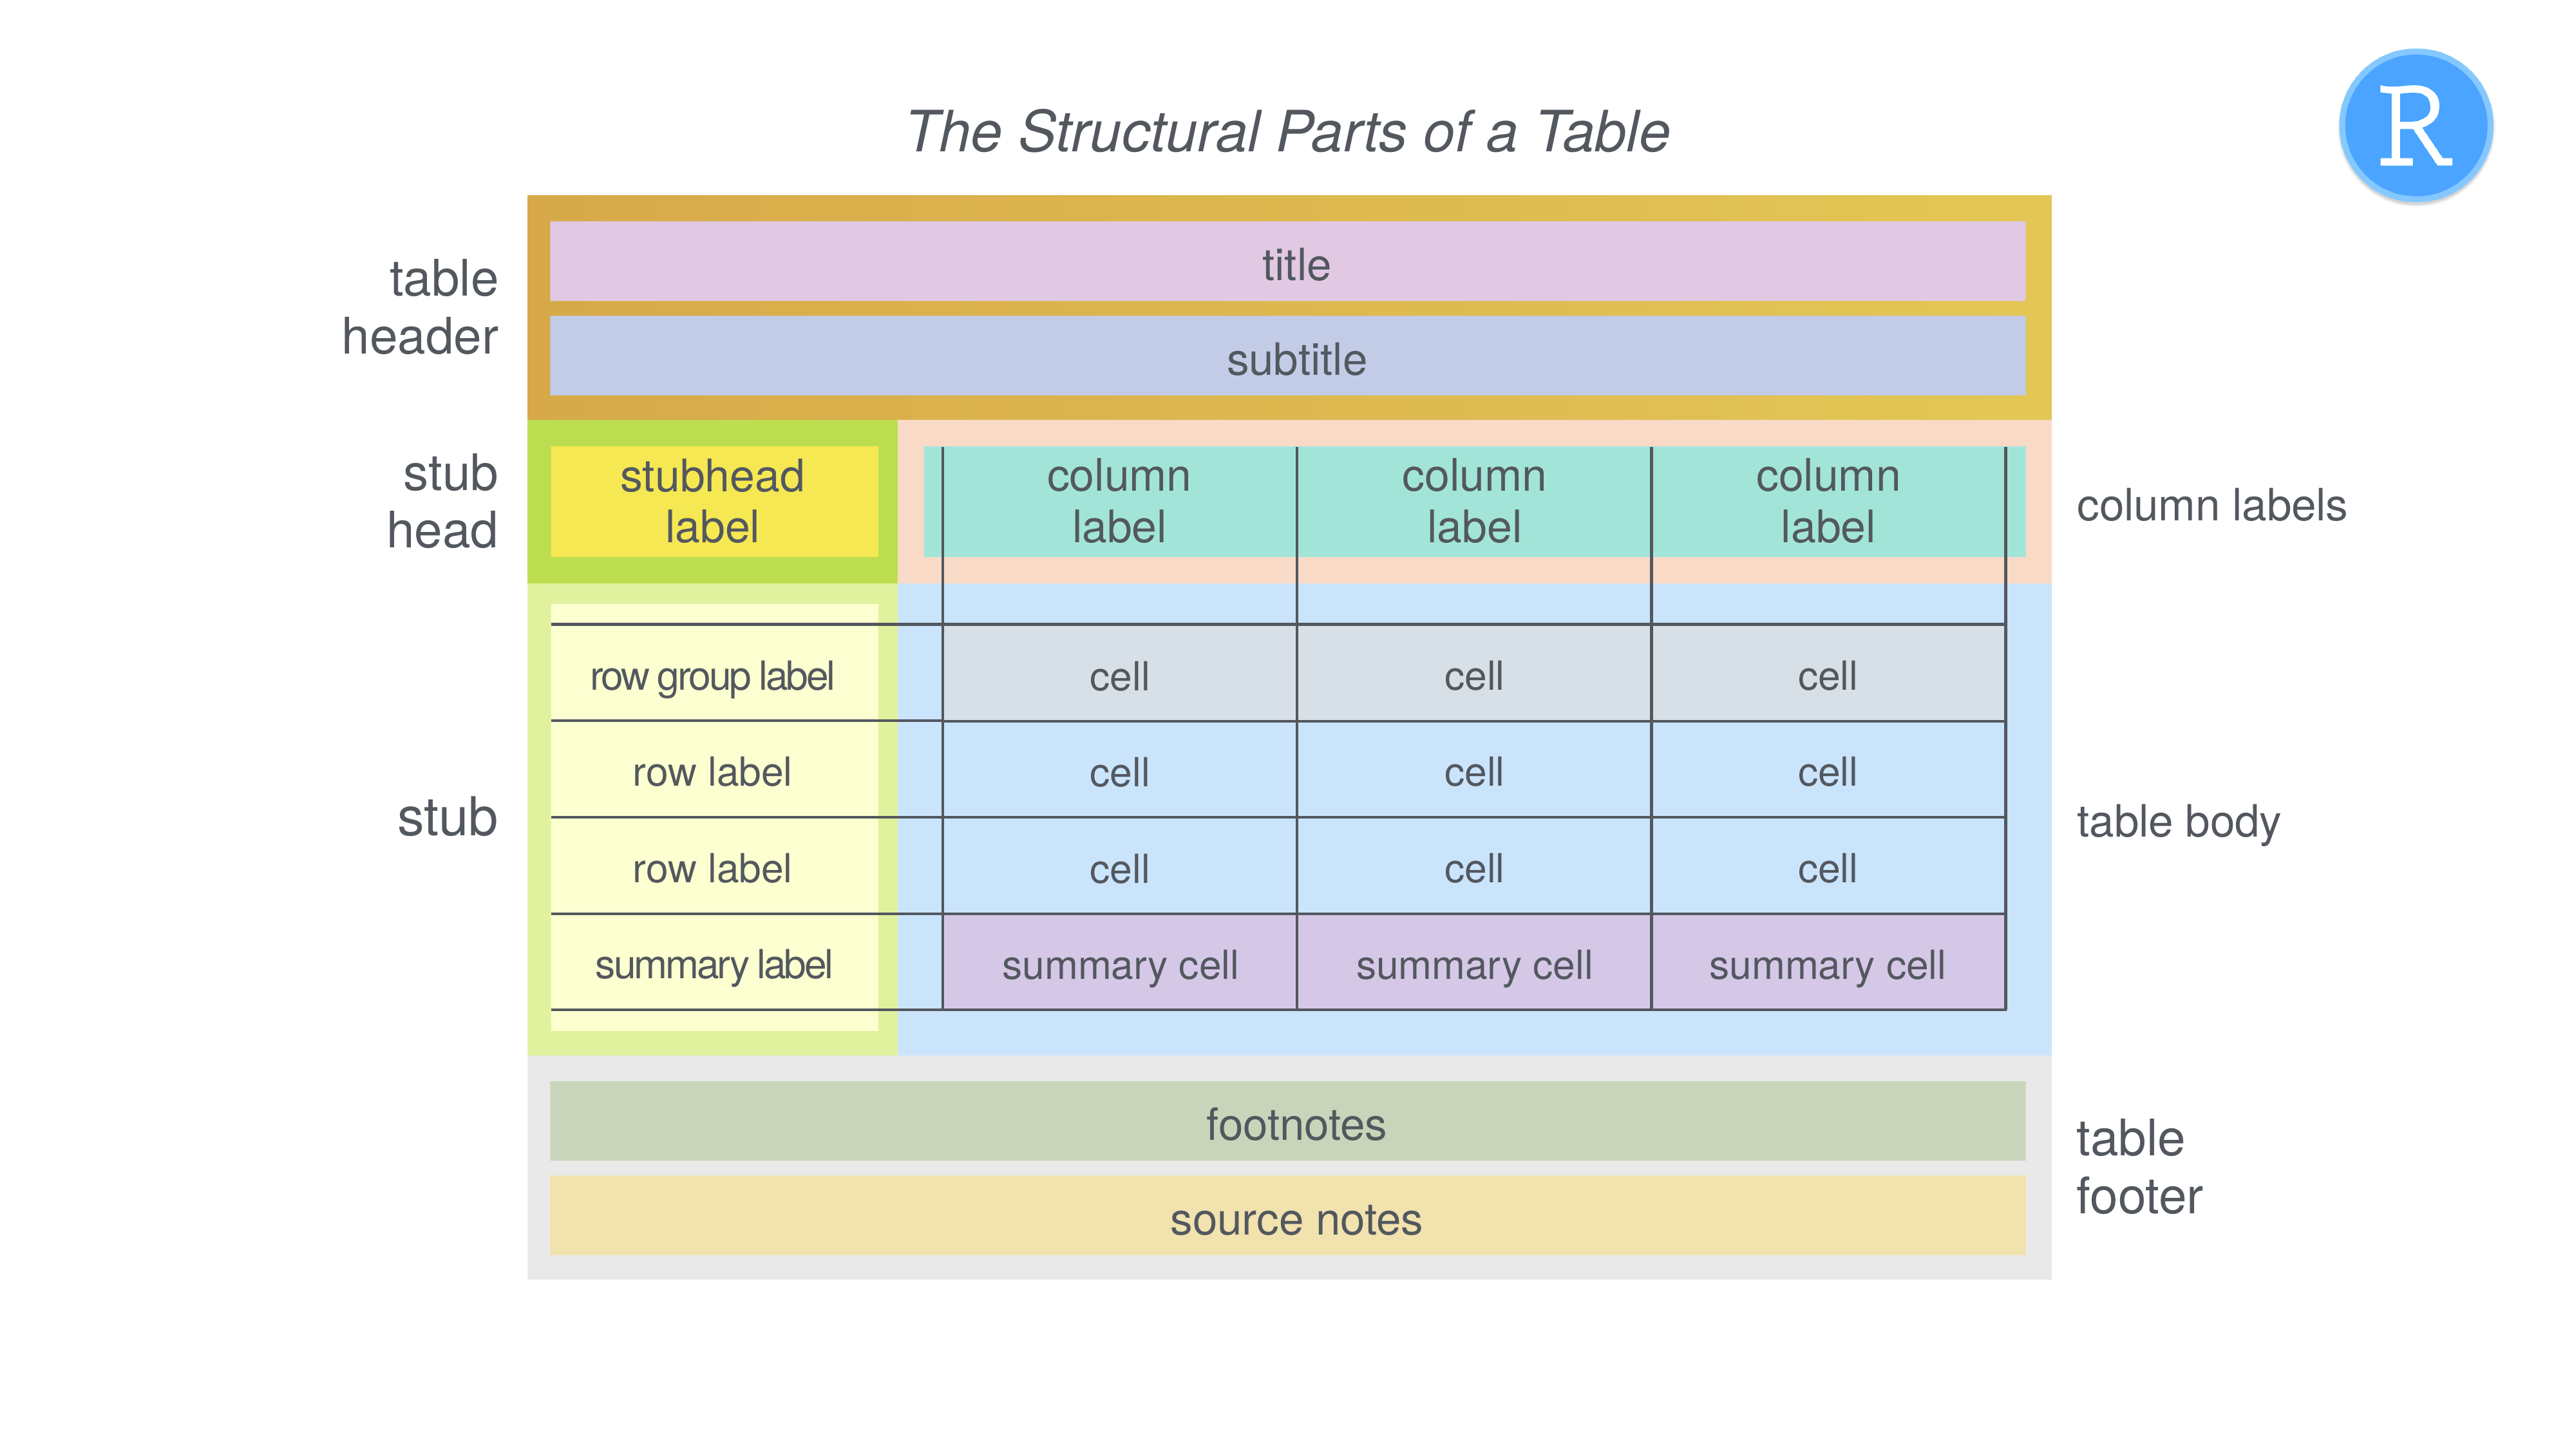

The Structural Parts of a Table

title

subtitle
table
header

stub
head
column
label
column
label
column
label
stubhead label

column labels

row group label
cell
cell
cell

row label
cell
cell
cell
stub
table body

row label
cell
cell
cell

summary label
summary cell
summary cell
summary cell

footnotes

source notes
table
footer